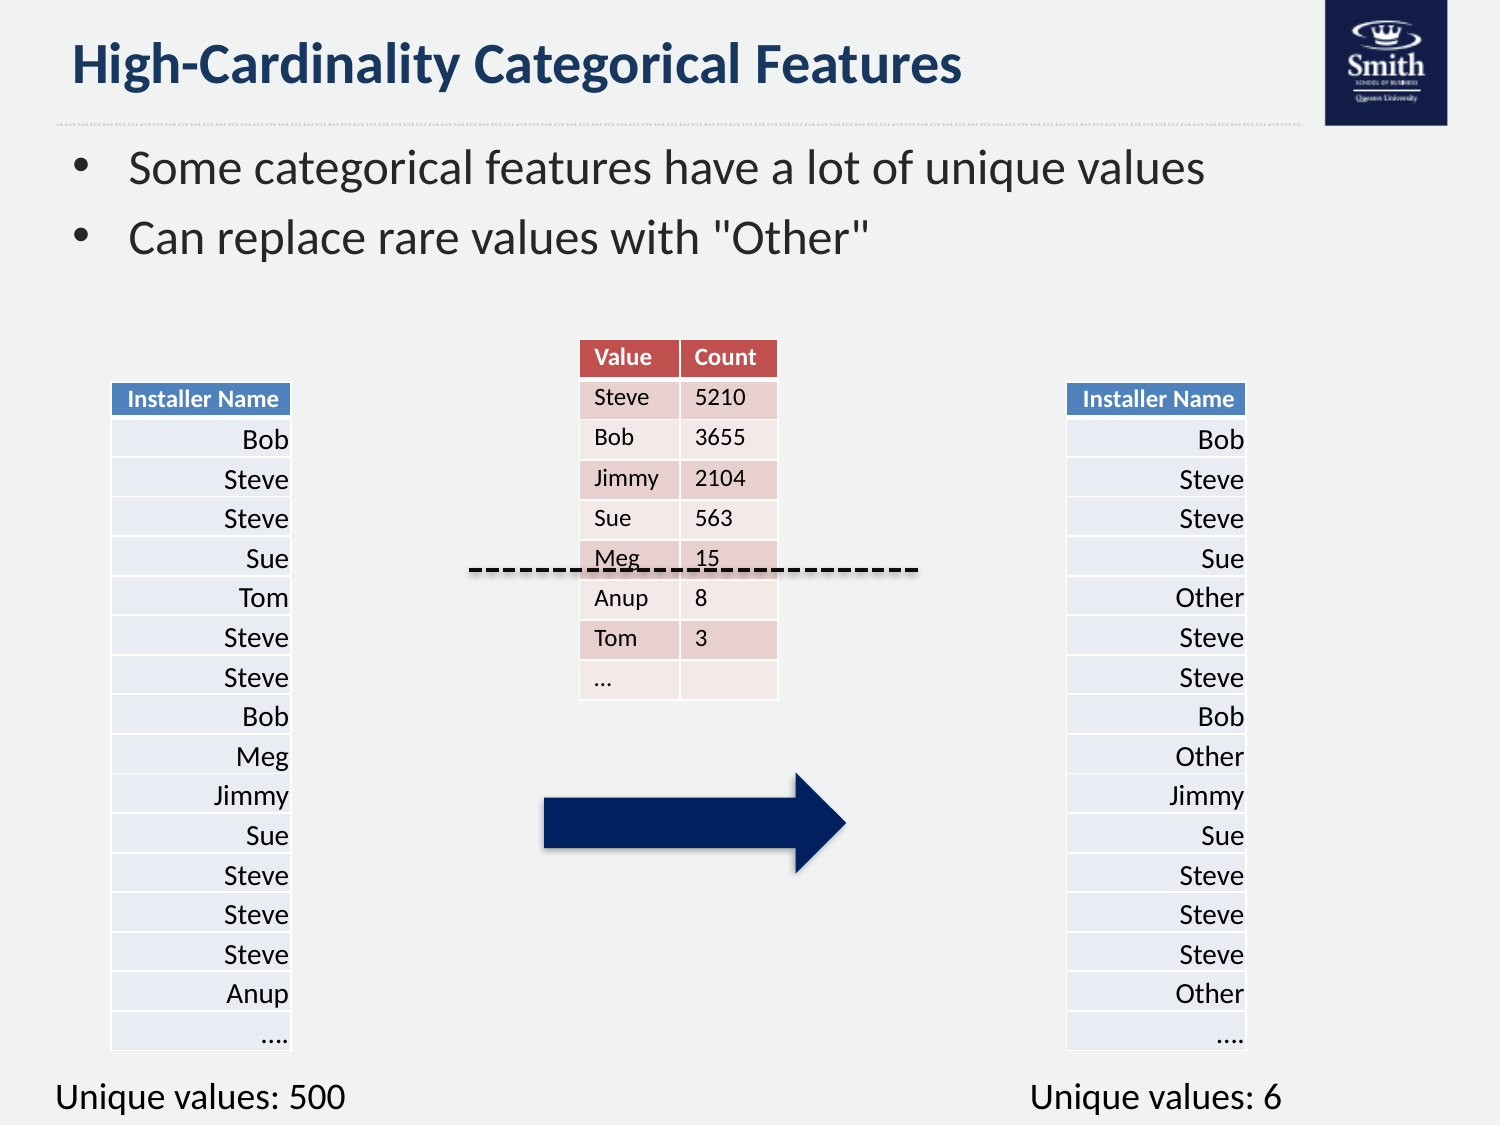

# High-Cardinality Categorical Features
Some categorical features have a lot of unique values
Can replace rare values with "Other"
| Value | Count |
| --- | --- |
| Steve | 5210 |
| Bob | 3655 |
| Jimmy | 2104 |
| Sue | 563 |
| Meg | 15 |
| Anup | 8 |
| Tom | 3 |
| … |  |
| Installer Name |
| --- |
| Bob |
| Steve |
| Steve |
| Sue |
| Tom |
| Steve |
| Steve |
| Bob |
| Meg |
| Jimmy |
| Sue |
| Steve |
| Steve |
| Steve |
| Anup |
| …. |
| Installer Name |
| --- |
| Bob |
| Steve |
| Steve |
| Sue |
| Other |
| Steve |
| Steve |
| Bob |
| Other |
| Jimmy |
| Sue |
| Steve |
| Steve |
| Steve |
| Other |
| …. |

Unique values: 500
Unique values: 6